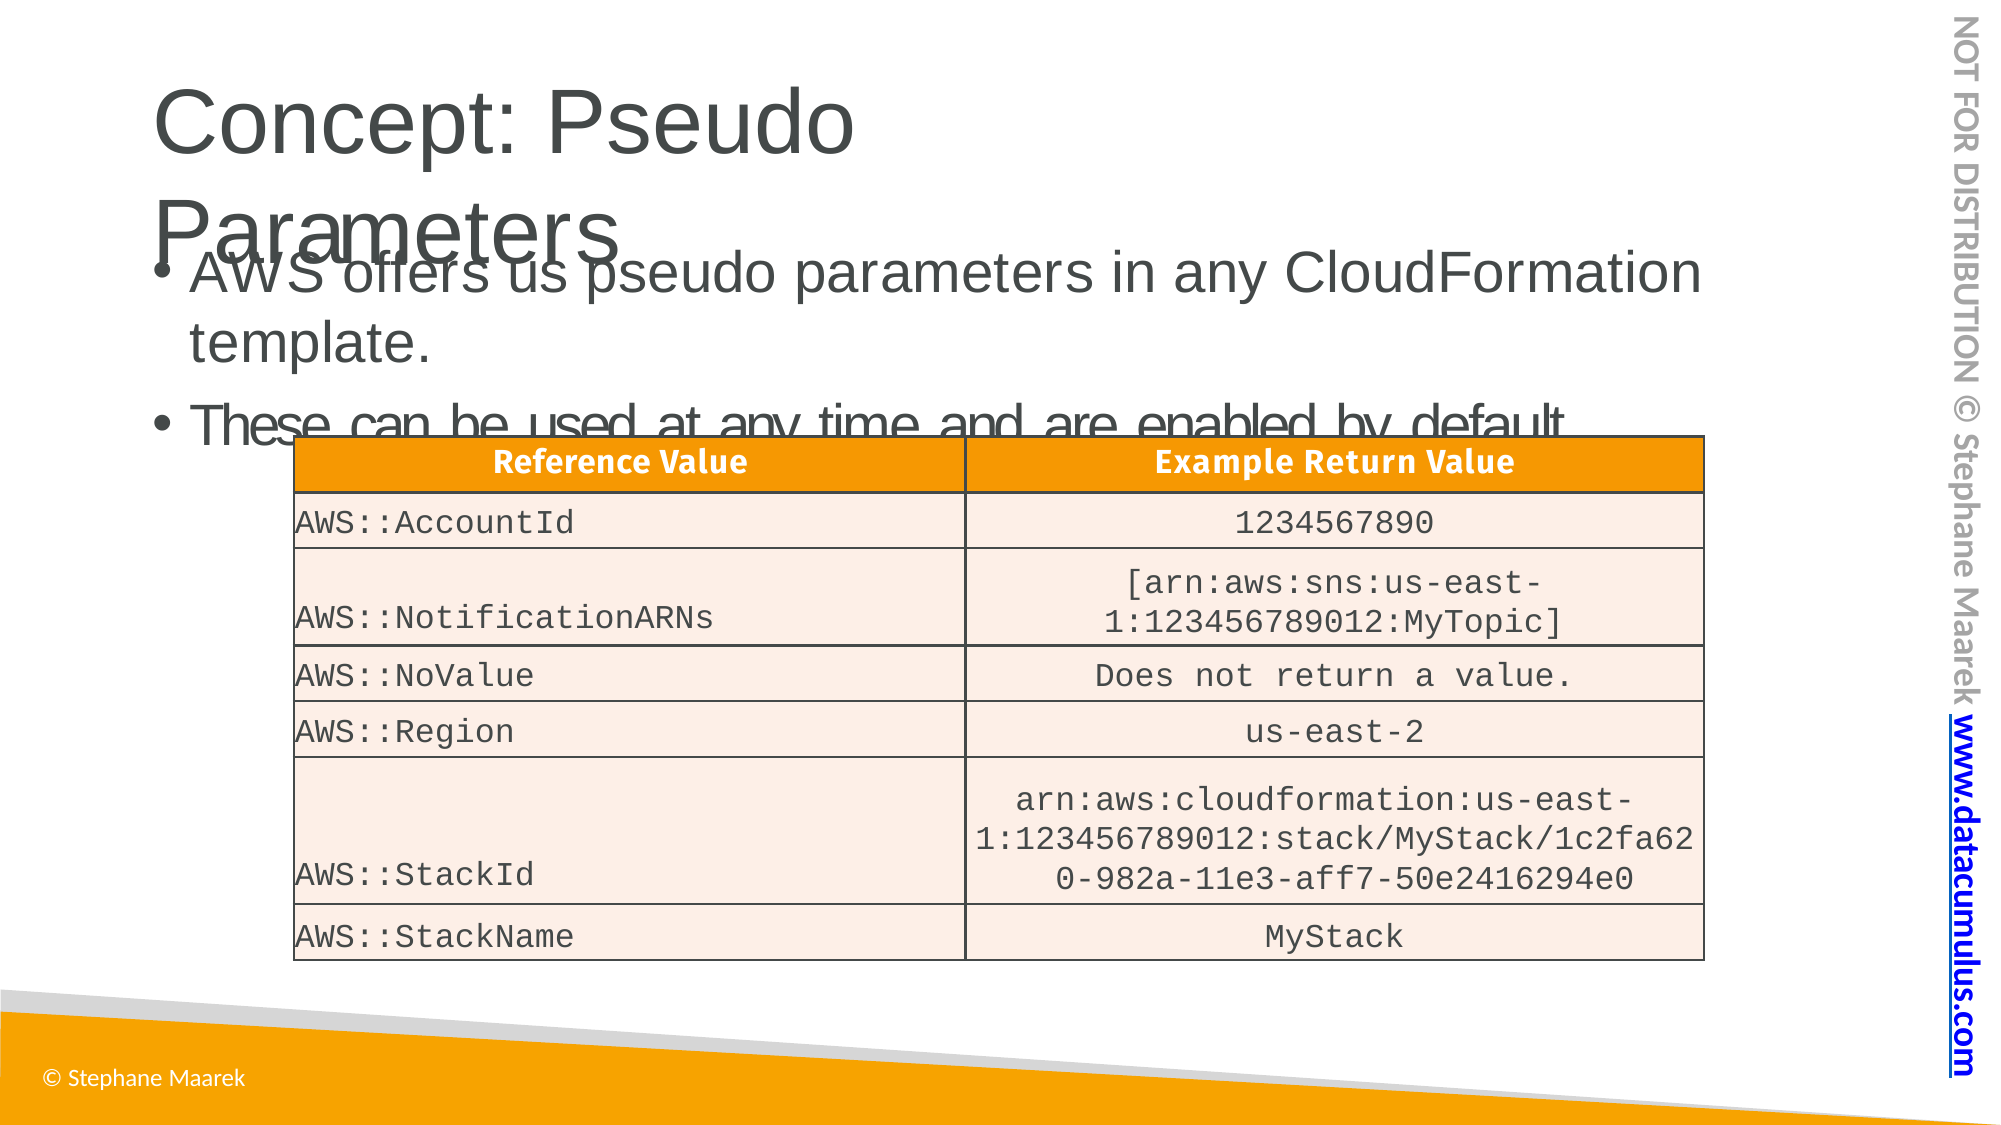

NOT FOR DISTRIBUTION © Stephane Maarek www.datacumulus.com
# Concept: Pseudo Parameters
AWS offers us pseudo parameters in any CloudFormation template.
These can be used at any time and are enabled by default
| Reference Value | Example Return Value |
| --- | --- |
| AWS::AccountId | 1234567890 |
| AWS::NotificationARNs | [arn:aws:sns:us-east- 1:123456789012:MyTopic] |
| AWS::NoValue | Does not return a value. |
| AWS::Region | us-east-2 |
| AWS::StackId | arn:aws:cloudformation:us-east- 1:123456789012:stack/MyStack/1c2fa62 0-982a-11e3-aff7-50e2416294e0 |
| AWS::StackName | MyStack |
© Stephane Maarek